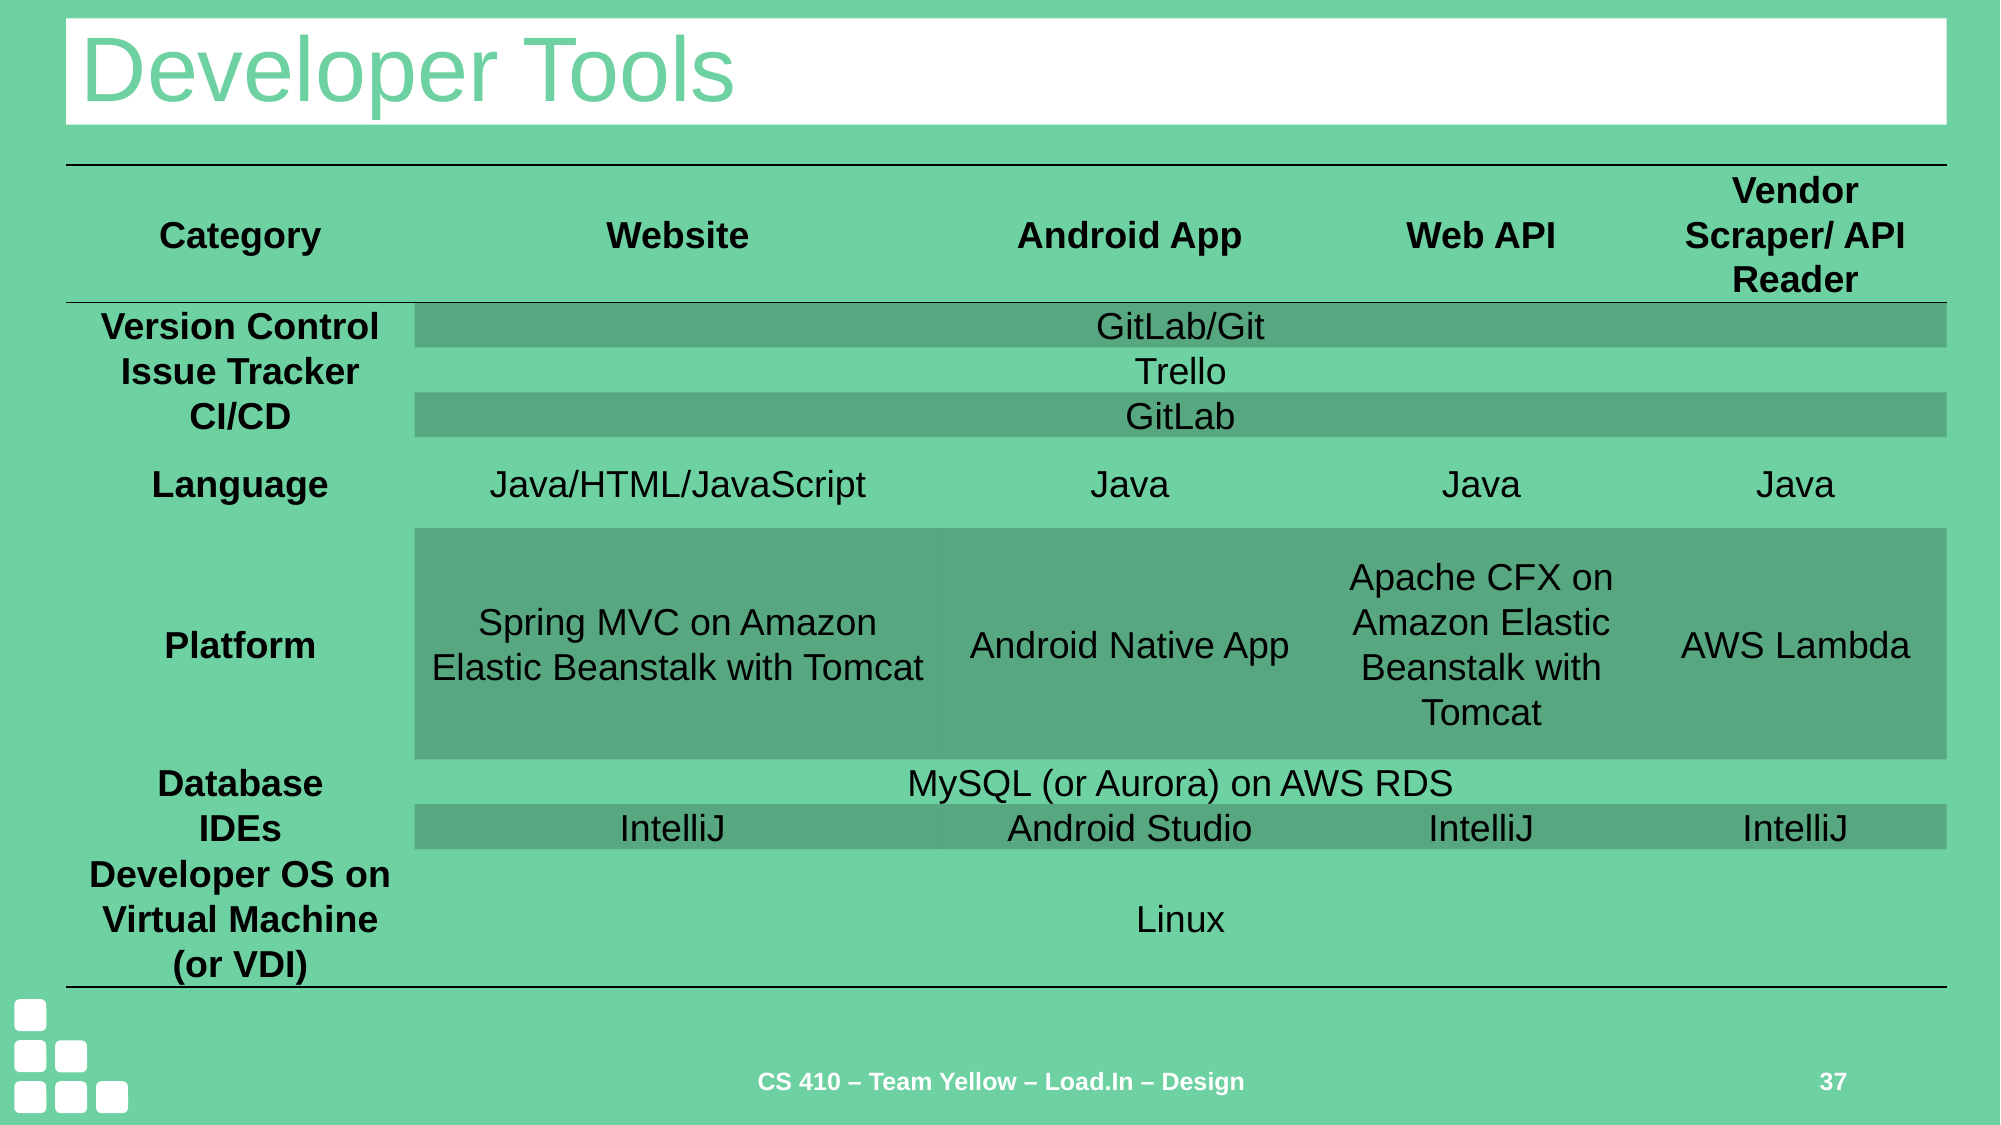

Developer Tools
| Category | Website | Android App | Web API | Vendor Scraper/ API Reader |
| --- | --- | --- | --- | --- |
| Version Control | GitLab/Git |  |  |  |
| Issue Tracker | Trello |  |  |  |
| CI/CD | GitLab |  |  |  |
| Language | Java/HTML/JavaScript | Java | Java | Java |
| Platform | Spring MVC on Amazon Elastic Beanstalk with Tomcat | Android Native App | Apache CFX on Amazon Elastic Beanstalk with Tomcat | AWS Lambda |
| Database | MySQL (or Aurora) on AWS RDS |  |  |  |
| IDEs | IntelliJ | Android Studio | IntelliJ | IntelliJ |
| Developer OS on Virtual Machine (or VDI) | Linux |  |  |  |
CS 410 – Team Yellow – Load.In – Design
37